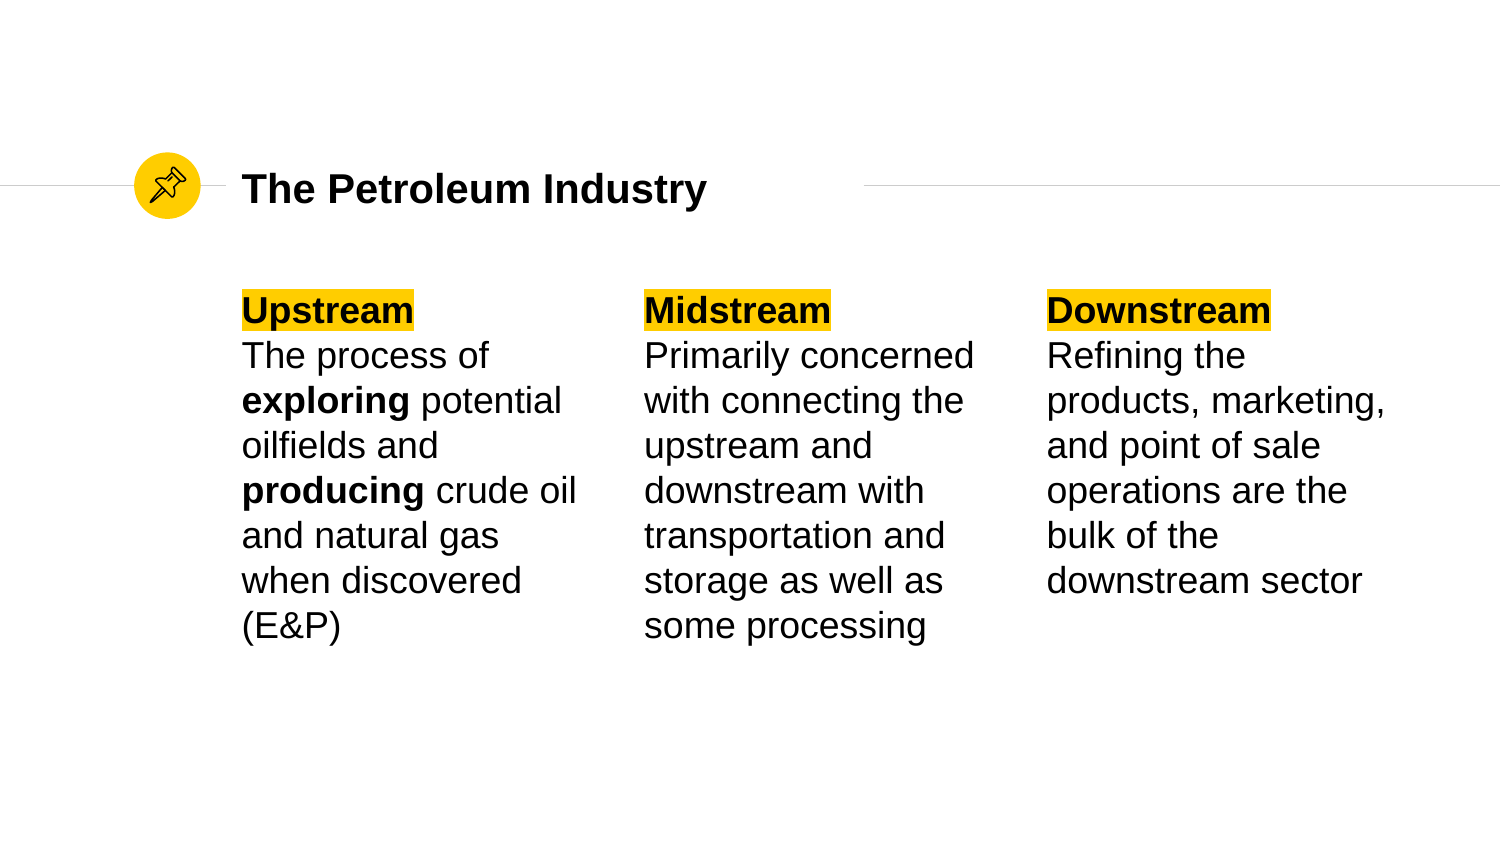

# The Petroleum Industry

Upstream
The process of exploring potential oilfields and producing crude oil and natural gas when discovered
(E&P)
Midstream
Primarily concerned with connecting the upstream and downstream with transportation and storage as well as some processing
Downstream
Refining the products, marketing, and point of sale operations are the bulk of the downstream sector